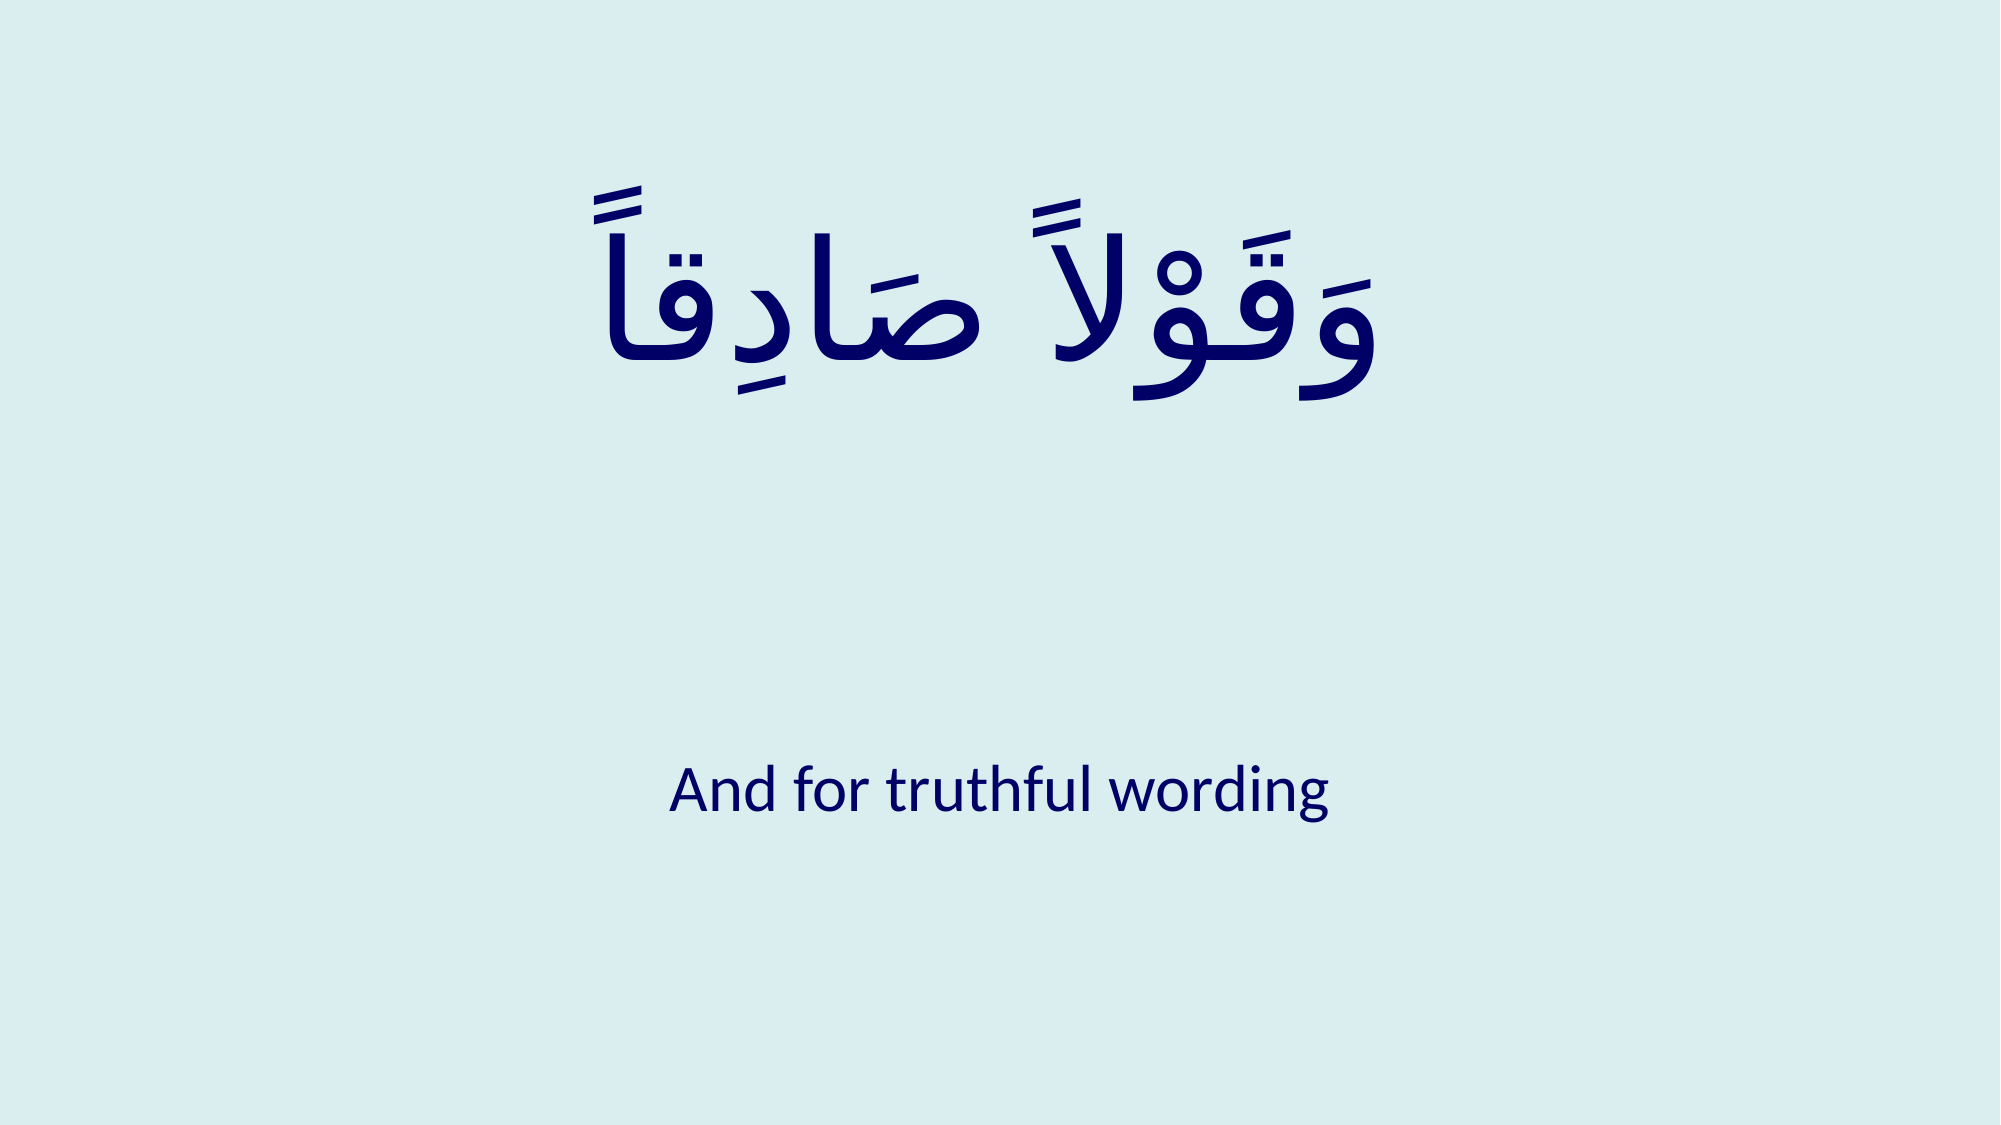

# وَقَوْلاً صَادِقاً
And for truthful wording